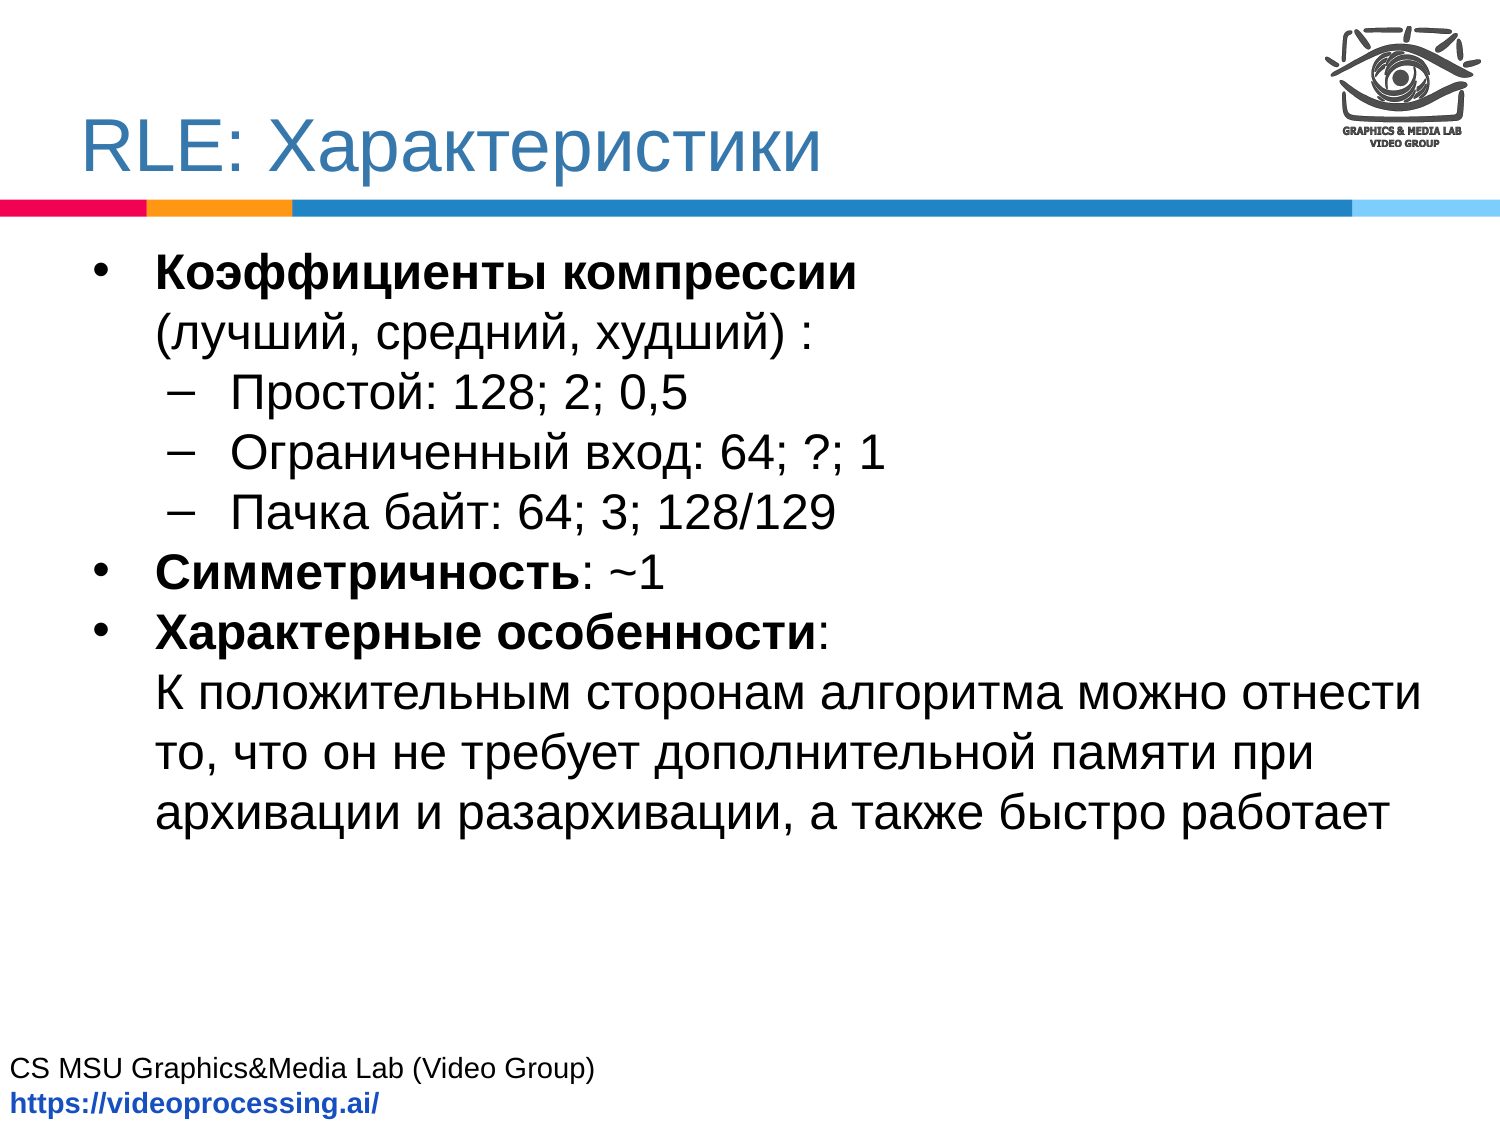

# RLE: Характеристики
Коэффициенты компрессии
(лучший, средний, худший) :
Простой: 128; 2; 0,5
Ограниченный вход: 64; ?; 1
Пачка байт: 64; 3; 128/129
Симметричность: ~1
Характерные особенности:
К положительным сторонам алгоритма можно отнести то, что он не требует дополнительной памяти при архивации и разархивации, а также быстро работает